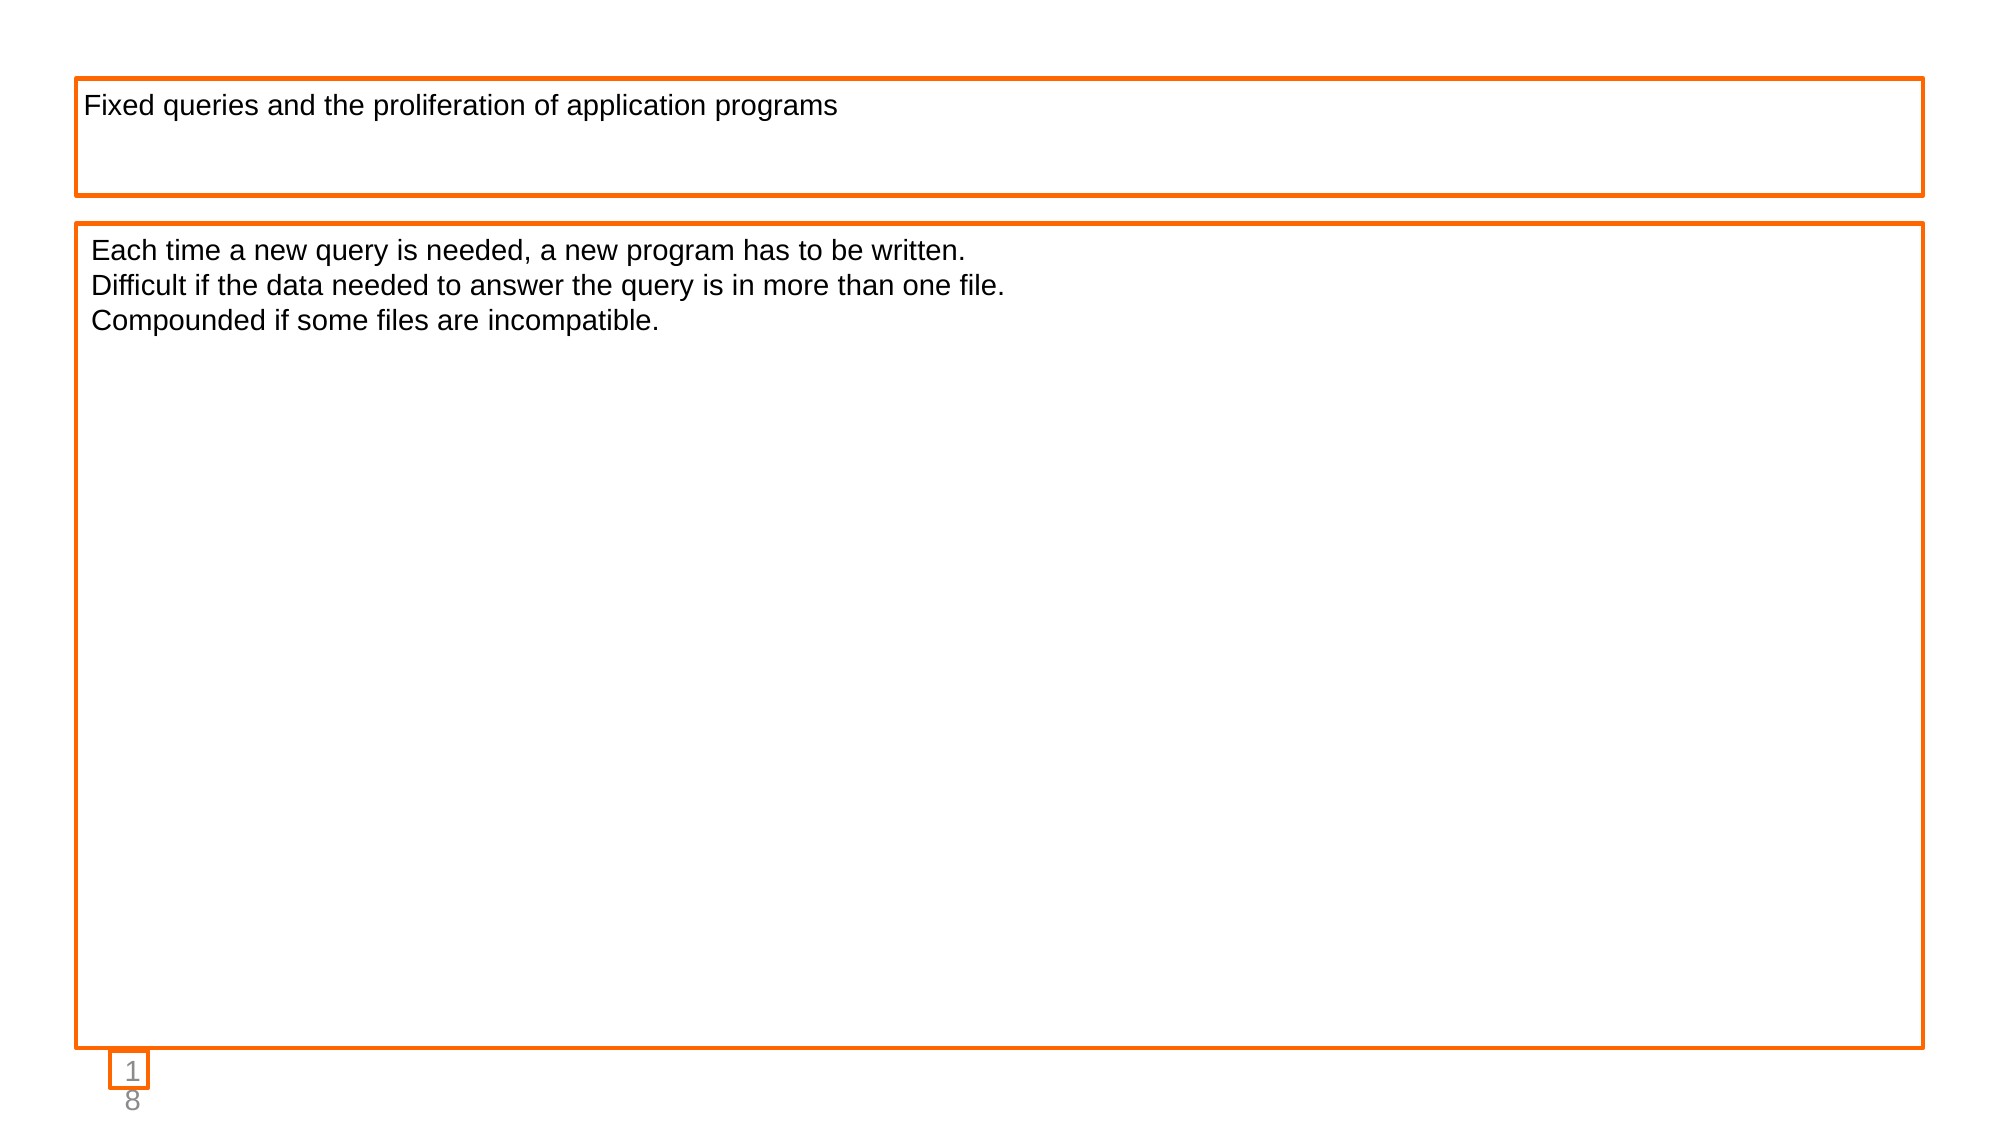

# Fixed queries and the proliferation of application programs
Each time a new query is needed, a new program has to be written.
Difficult if the data needed to answer the query is in more than one file.
Compounded if some files are incompatible.
18